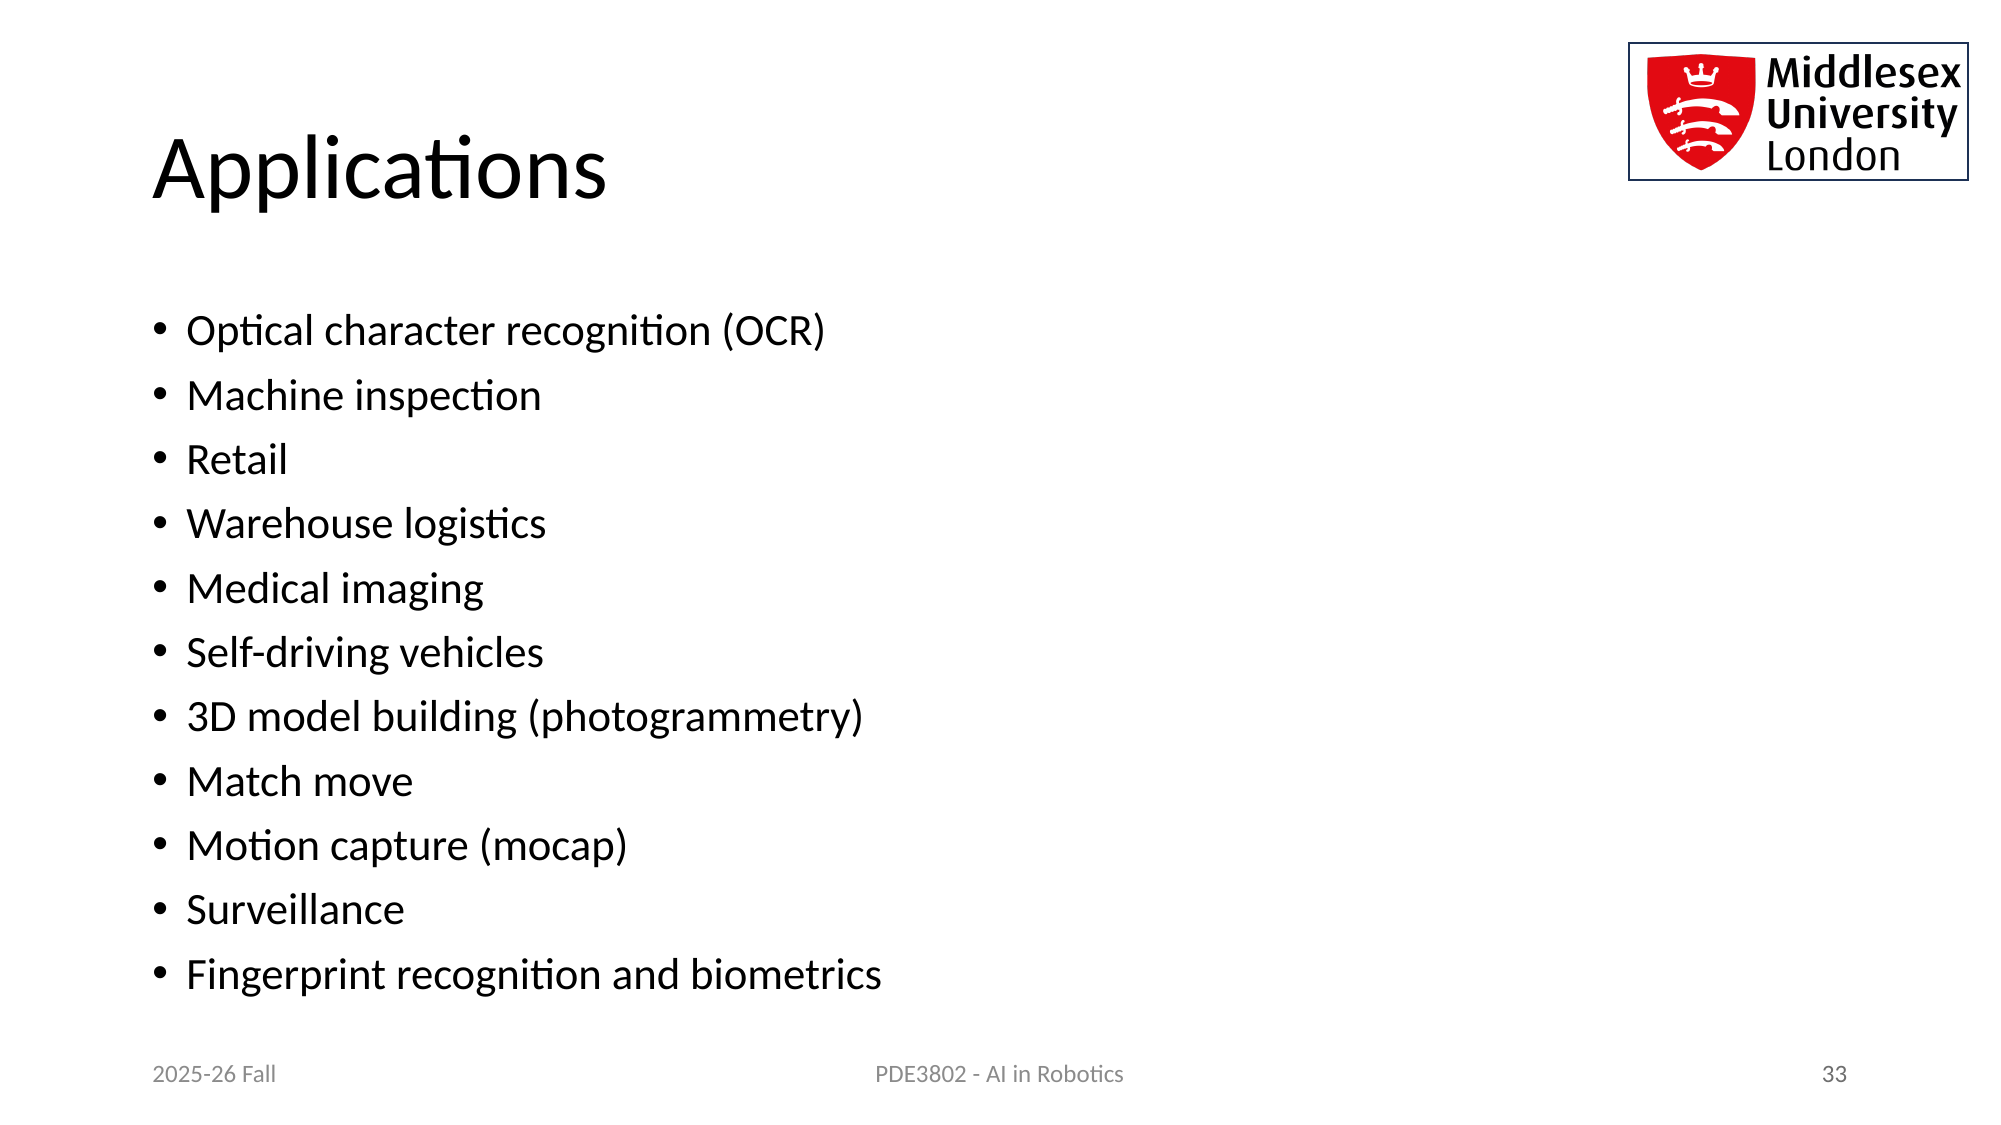

# Applications
Optical character recognition (OCR)
Machine inspection
Retail
Warehouse logistics
Medical imaging
Self-driving vehicles
3D model building (photogrammetry)
Match move
Motion capture (mocap)
Surveillance
Fingerprint recognition and biometrics
2025-26 Fall
  33
PDE3802 - AI in Robotics